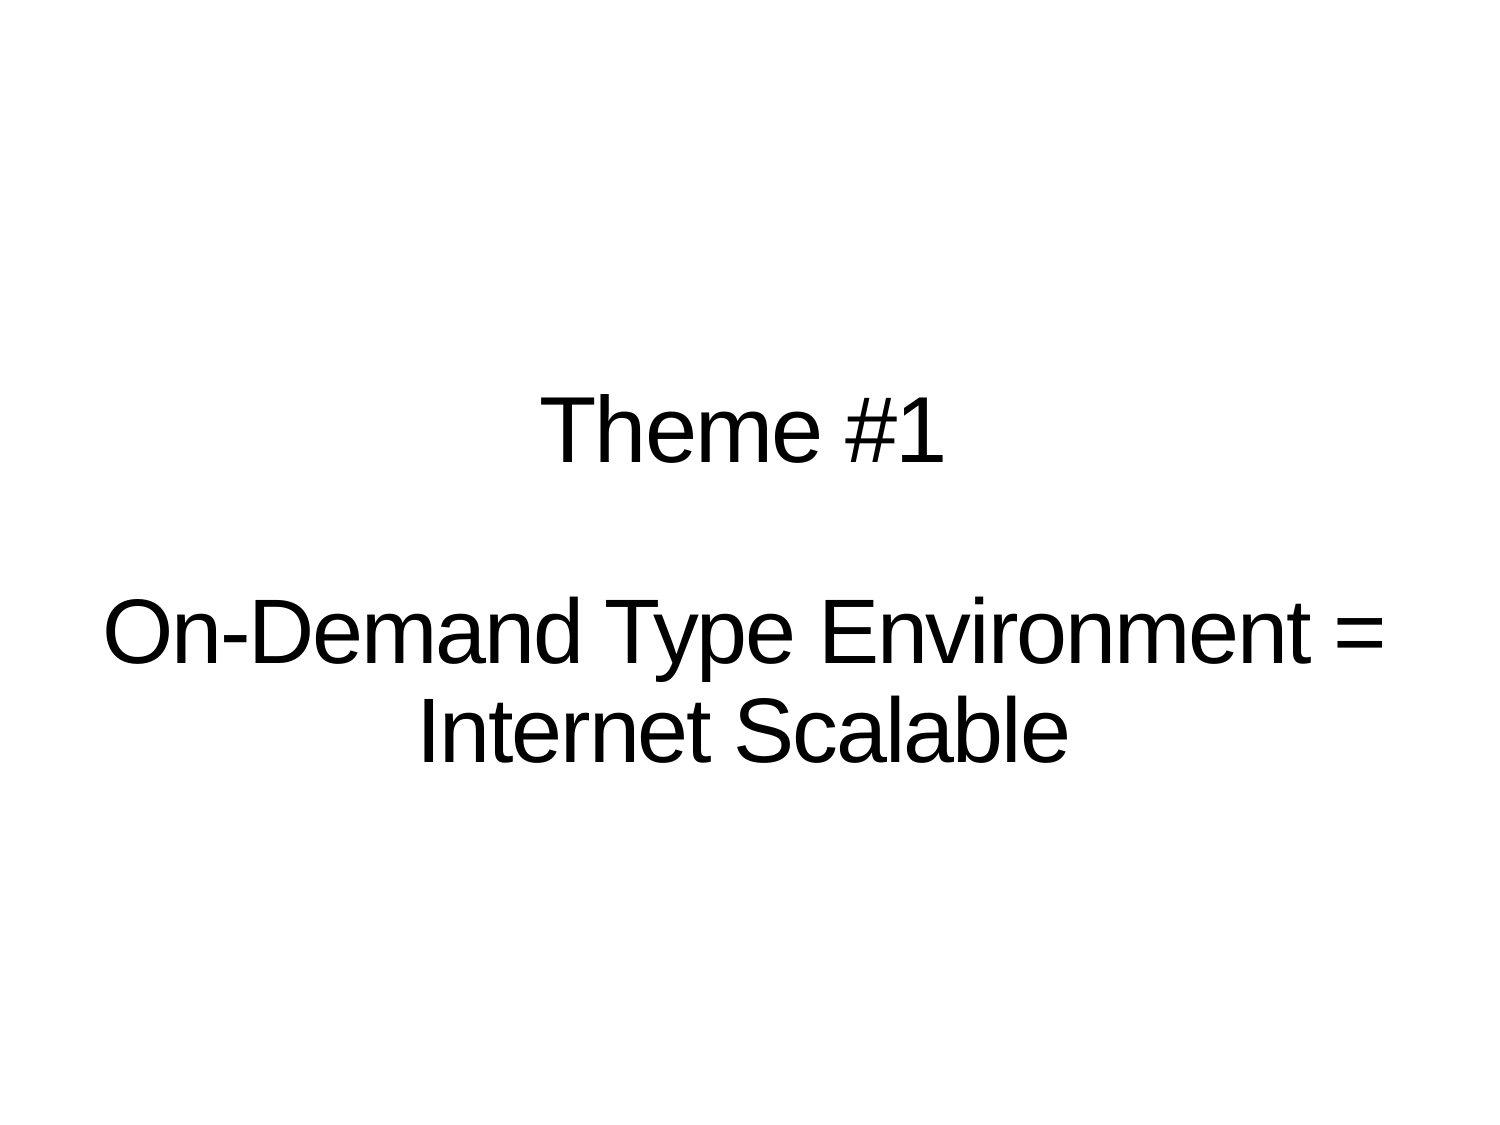

# Theme #1 On-Demand Type Environment = Internet Scalable